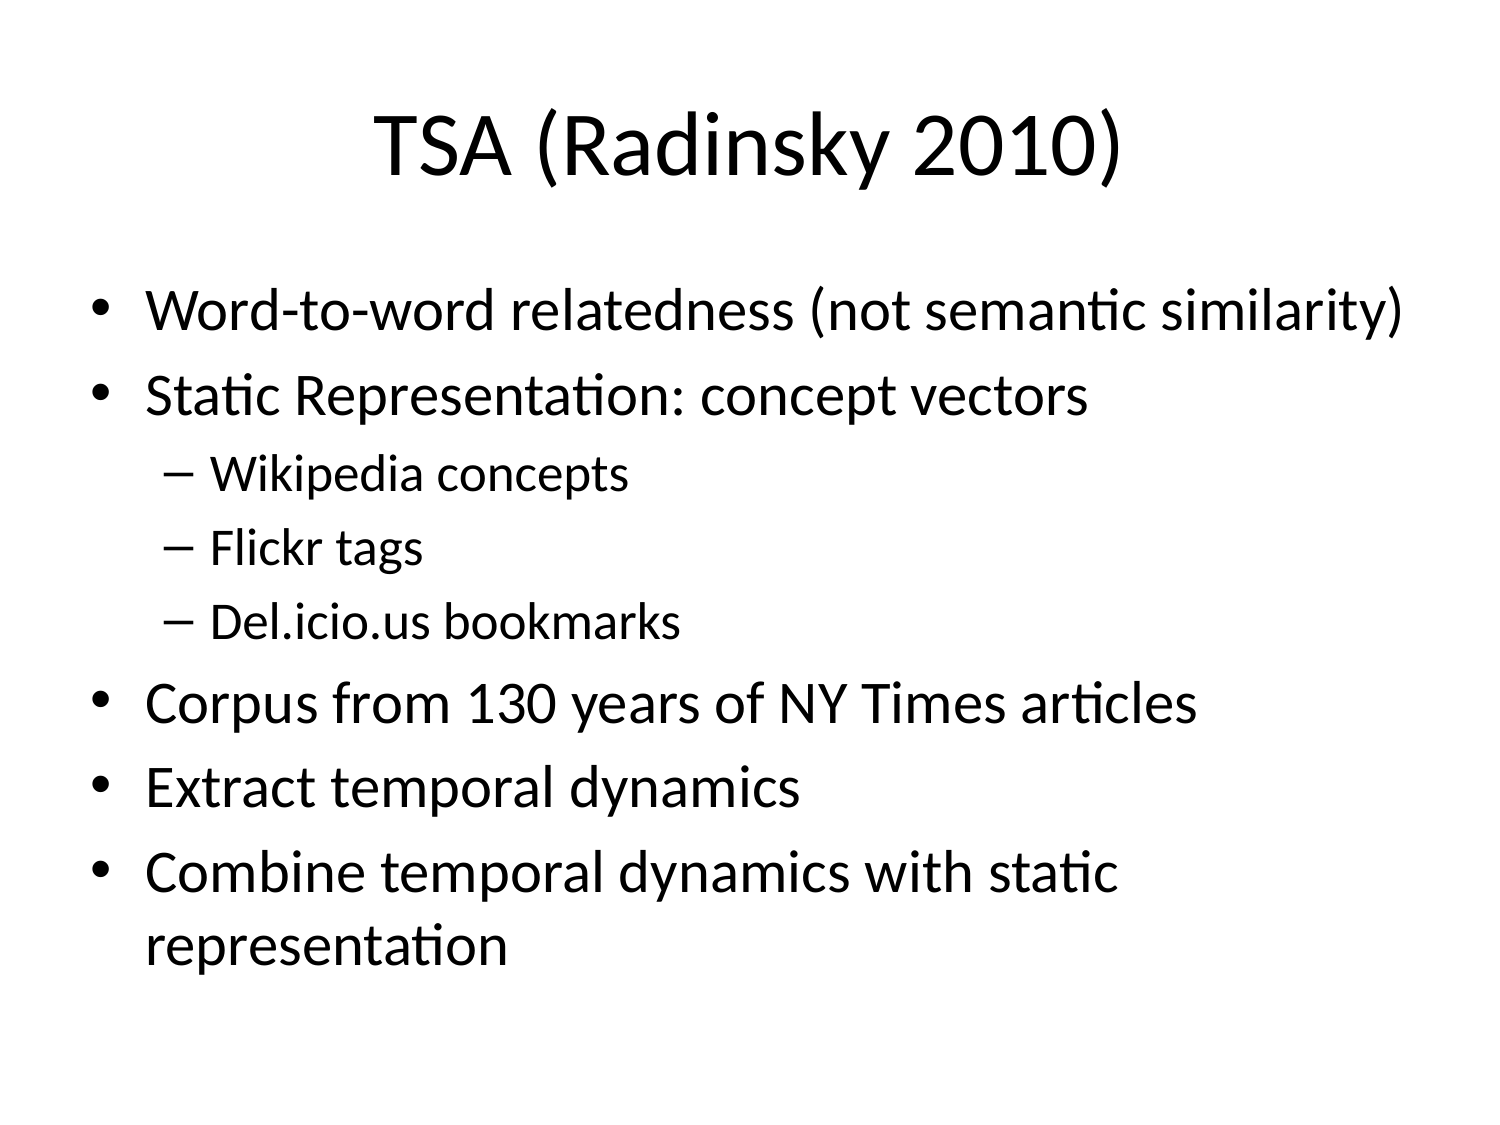

# TSA (Radinsky 2010)
Word-to-word relatedness (not semantic similarity)
Static Representation: concept vectors
Wikipedia concepts
Flickr tags
Del.icio.us bookmarks
Corpus from 130 years of NY Times articles
Extract temporal dynamics
Combine temporal dynamics with static representation